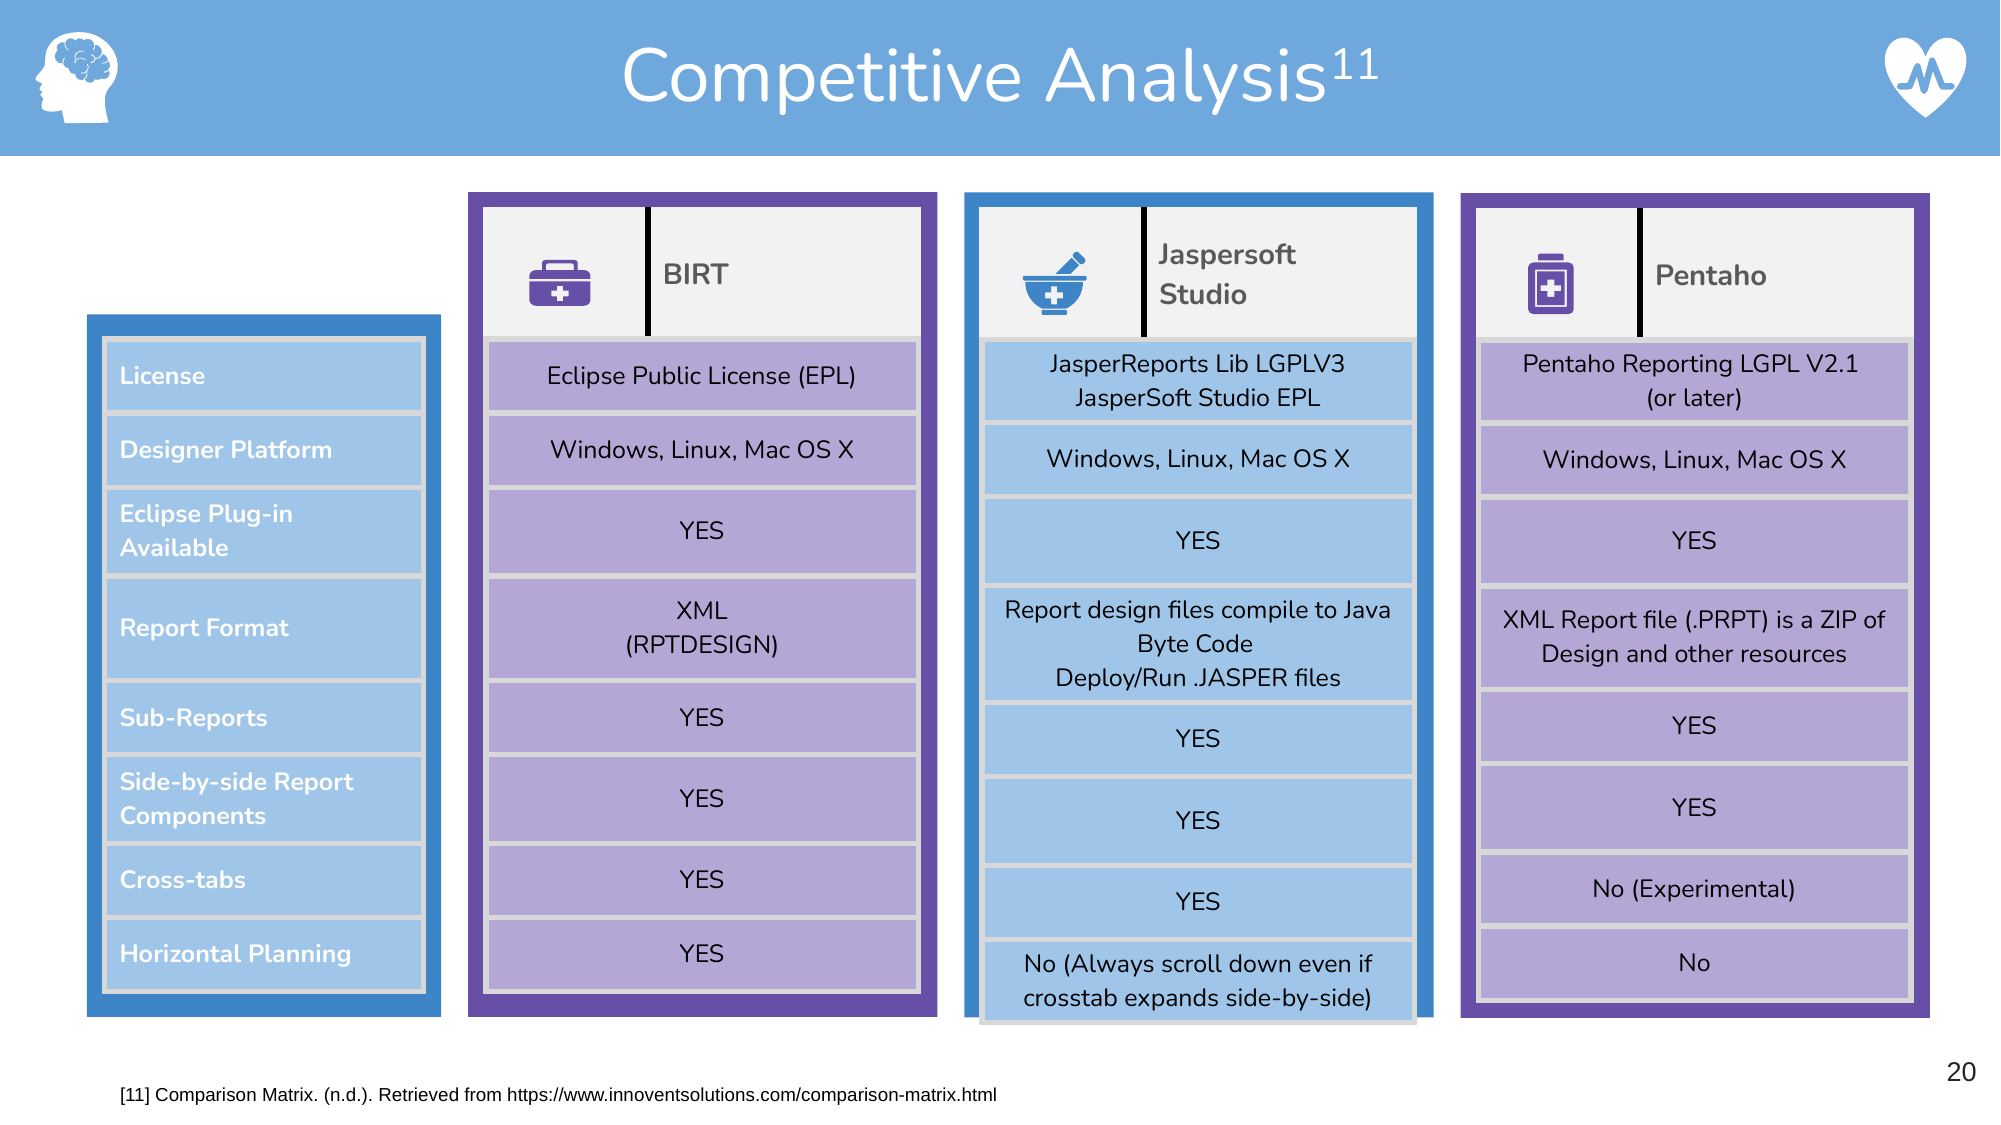

Competitive Analysis11

Competitive Analysis1 of Options

|  | BIRT |
| --- | --- |
| Eclipse Public License (EPL) |  |
| Windows, Linux, Mac OS X |  |
| YES |  |
| XML (RPTDESIGN) |  |
| YES |  |
| YES |  |
| YES |  |
| YES |  |
|  | Jaspersoft Studio |
| --- | --- |
| JasperReports Lib LGPLV3 JasperSoft Studio EPL |  |
| Windows, Linux, Mac OS X |  |
| YES |  |
| Report design files compile to Java Byte Code Deploy/Run .JASPER files |  |
| YES |  |
| YES |  |
| YES |  |
| No (Always scroll down even if crosstab expands side-by-side) |  |
|  | Pentaho |
| --- | --- |
| Pentaho Reporting LGPL V2.1 (or later) |  |
| Windows, Linux, Mac OS X |  |
| YES |  |
| XML Report file (.PRPT) is a ZIP of Design and other resources |  |
| YES |  |
| YES |  |
| No (Experimental) |  |
| No |  |

| License |  |
| --- | --- |
| Designer Platform |  |
| Eclipse Plug-in Available |  |
| Report Format |  |
| Sub-Reports |  |
| Side-by-side Report Components |  |
| Cross-tabs |  |
| Horizontal Planning |  |
20
[11] Comparison Matrix. (n.d.). Retrieved from https://www.innoventsolutions.com/comparison-matrix.html